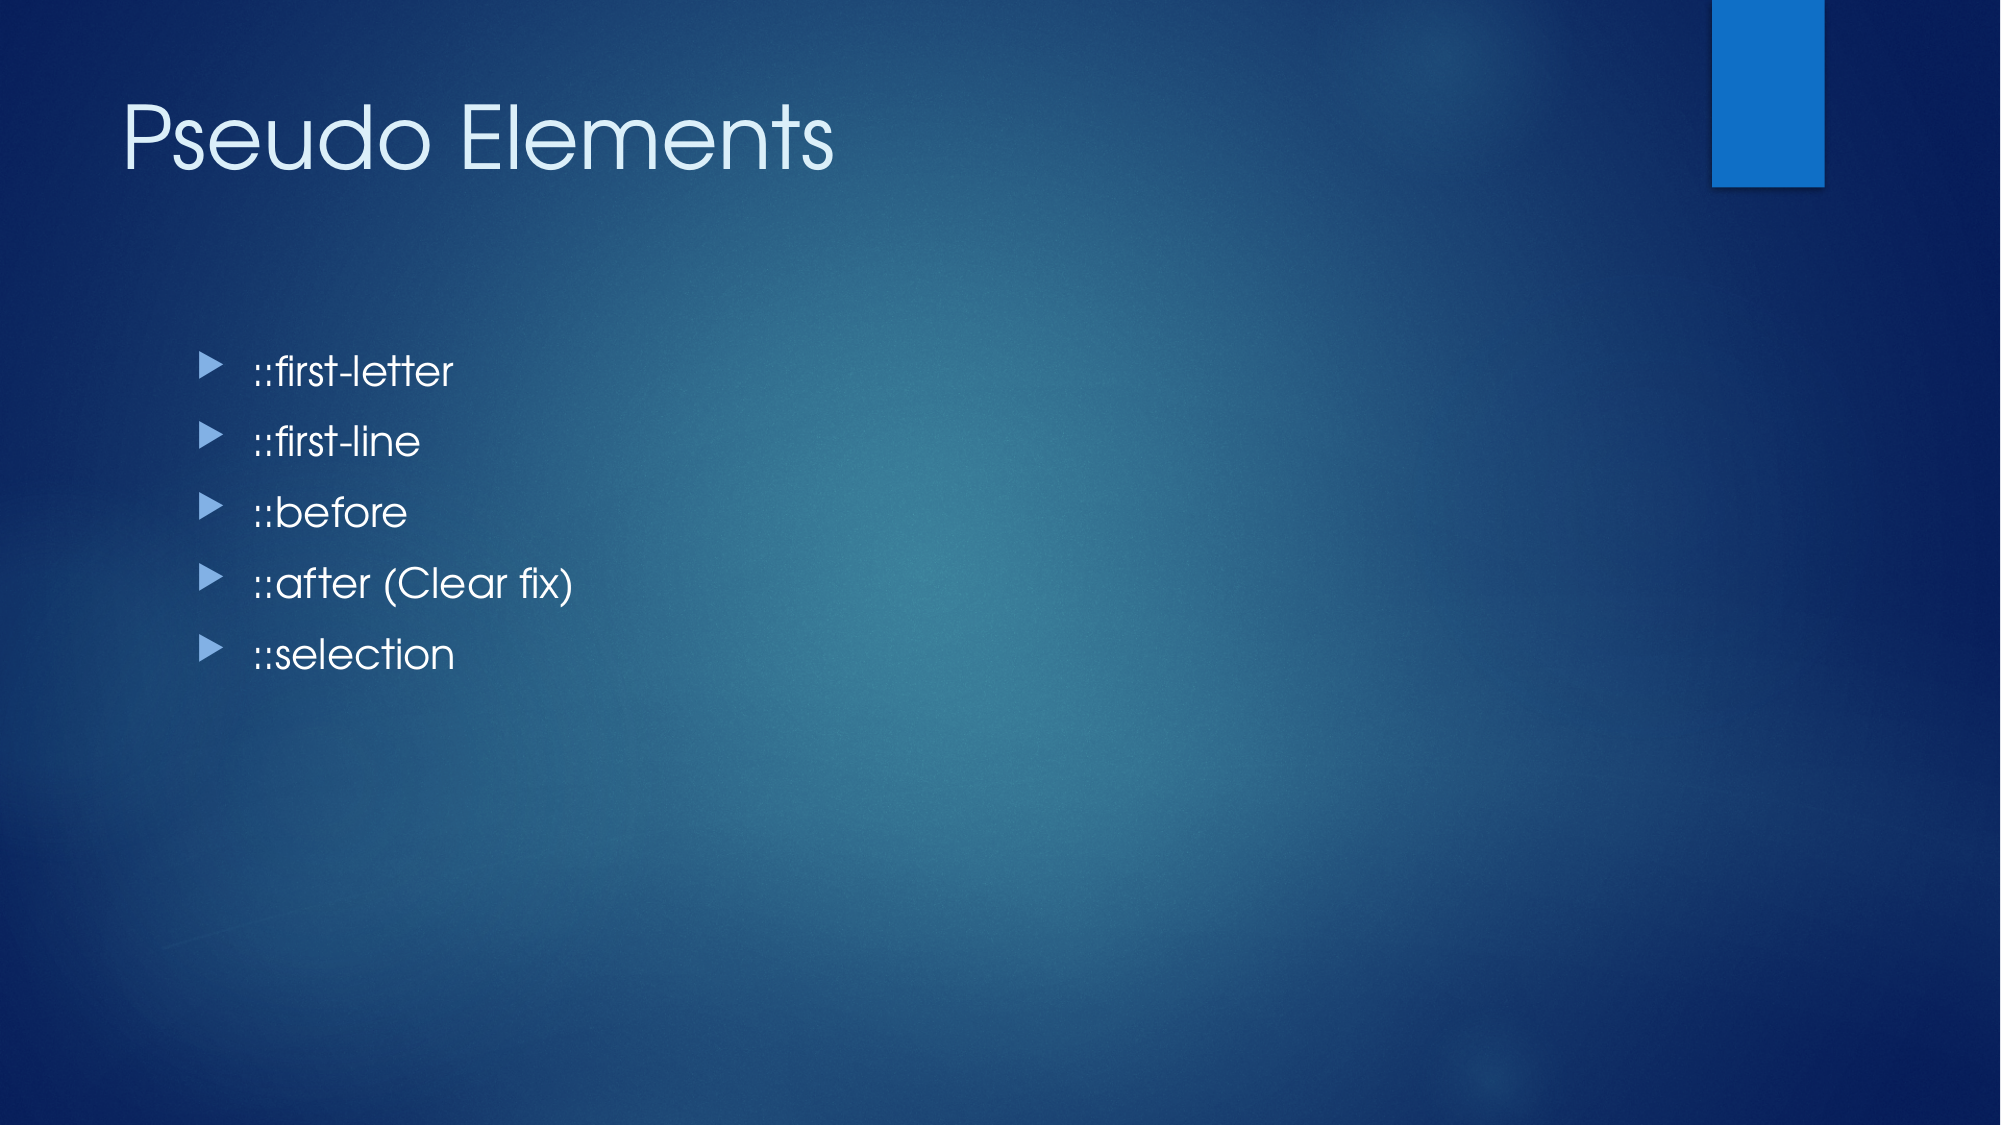

# Pseudo Elements
::first-letter
::first-line
::before
::after (Clear fix)
::selection